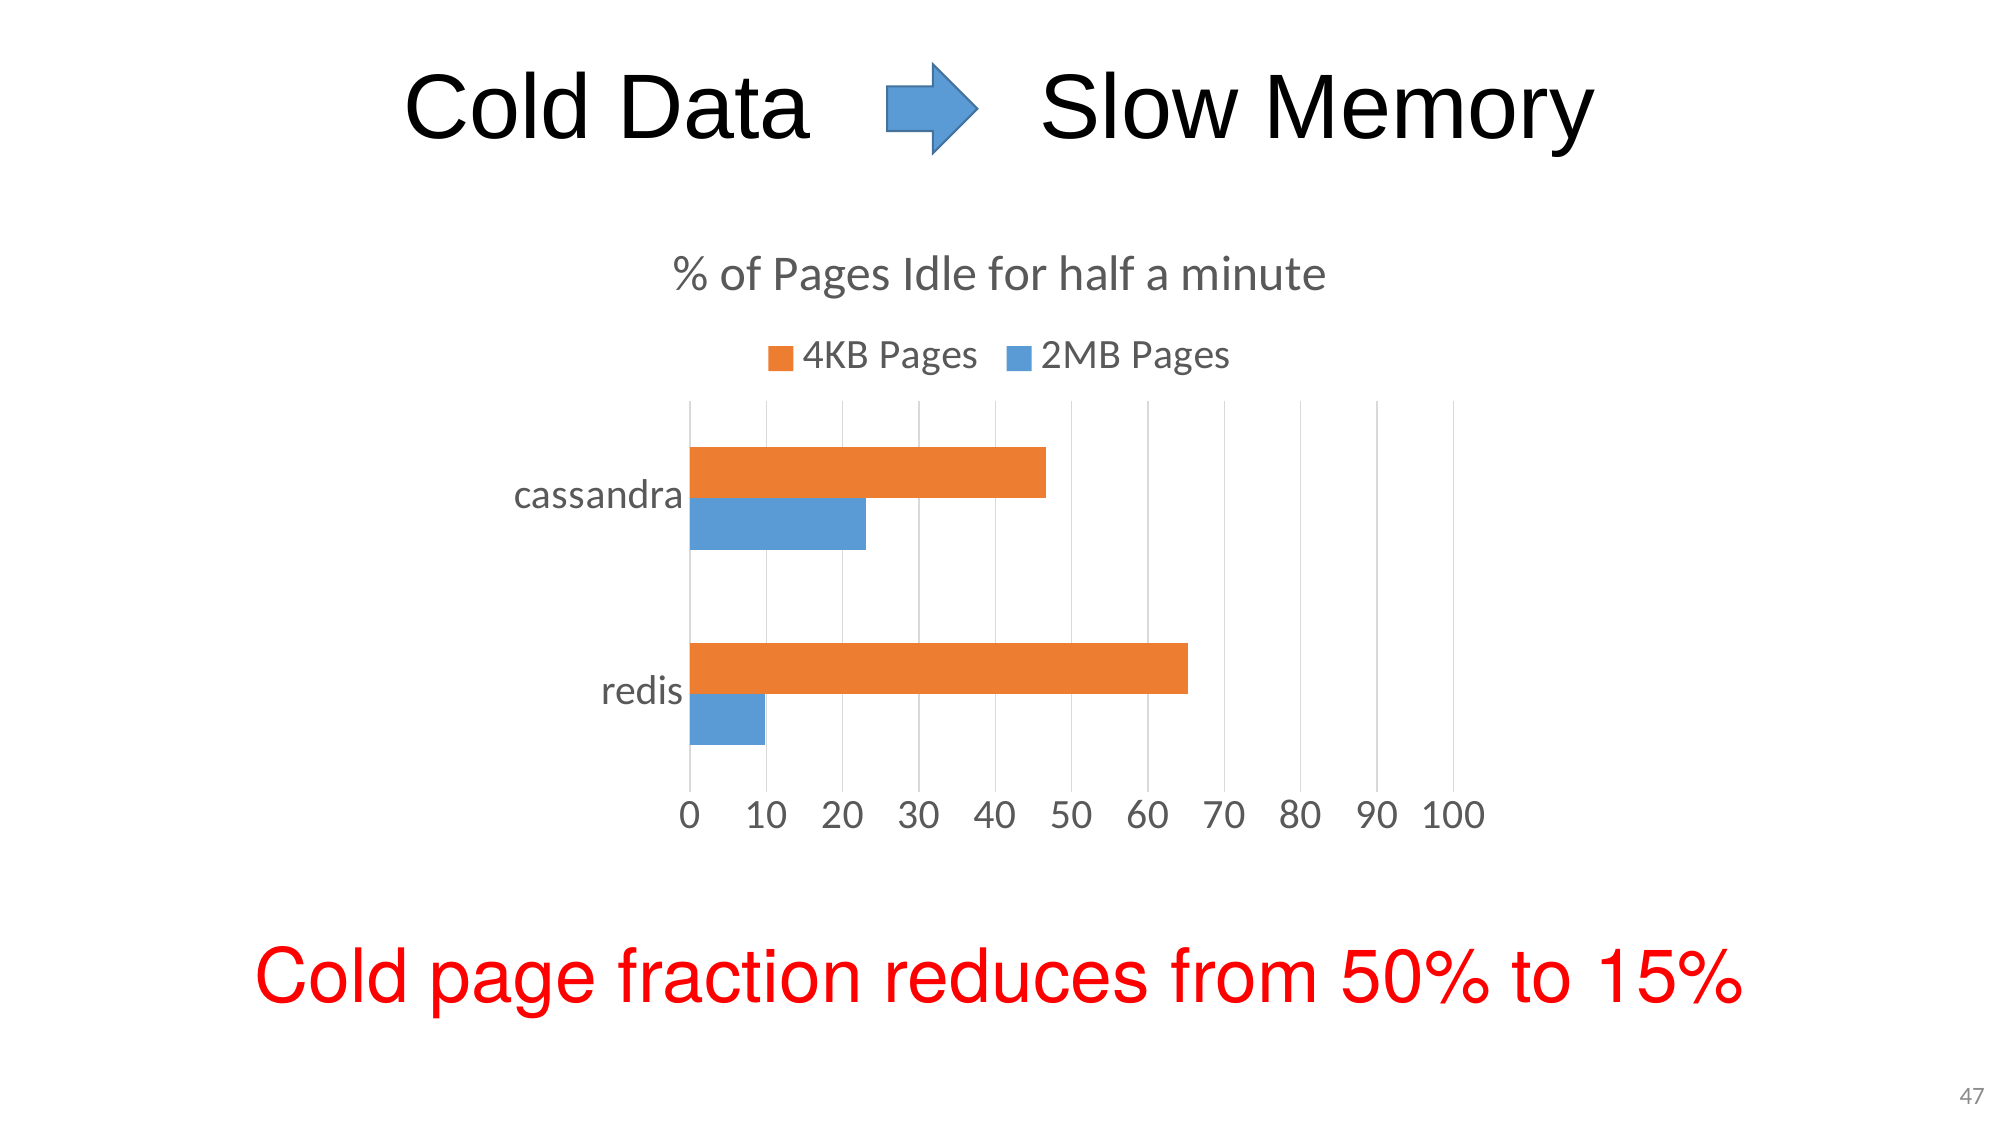

# Cold Data         Slow Memory

### Chart: % of Pages Idle for half a minute

| Category | 2MB Pages | 4KB Pages |
|---|---|---|
| redis | 9.8 | 65.21739130434781 |
| cassandra | 23.07692307692308 | 46.66666666666646 |

Cold page fraction reduces from 50% to 15%
47